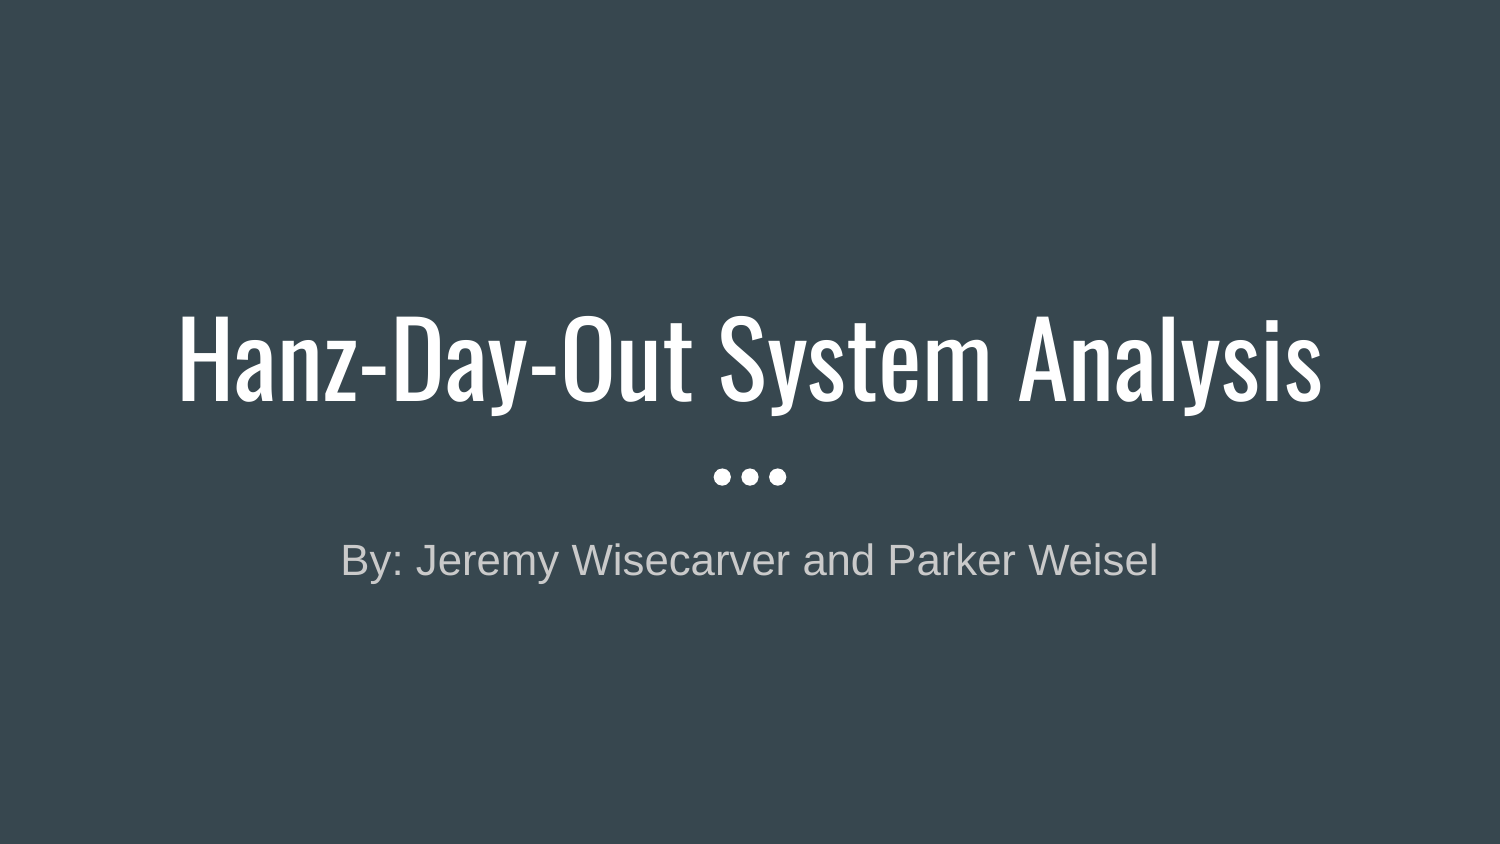

# Hanz-Day-Out System Analysis
By: Jeremy Wisecarver and Parker Weisel